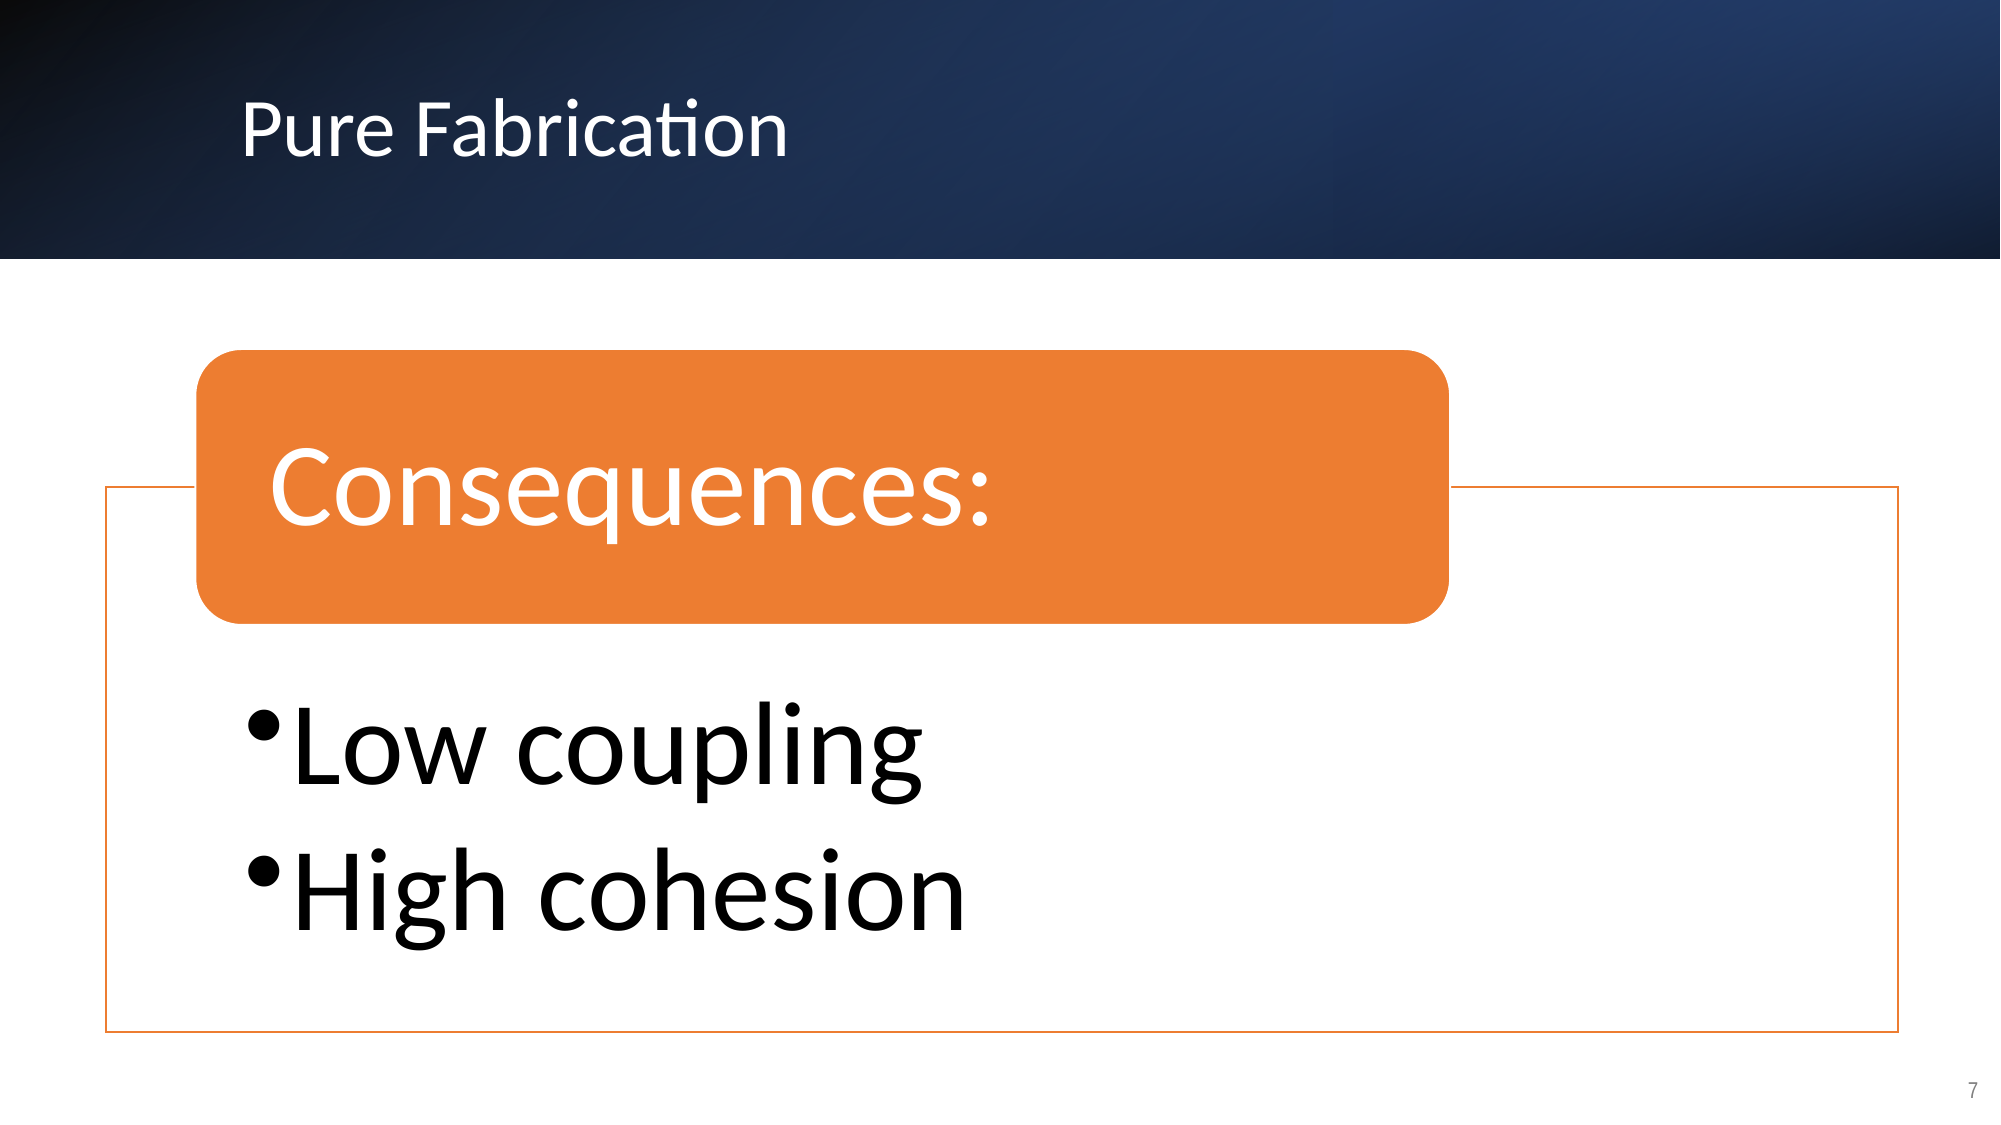

# Pure Fabrication
Low coupling
High cohesion
Consequences:
7